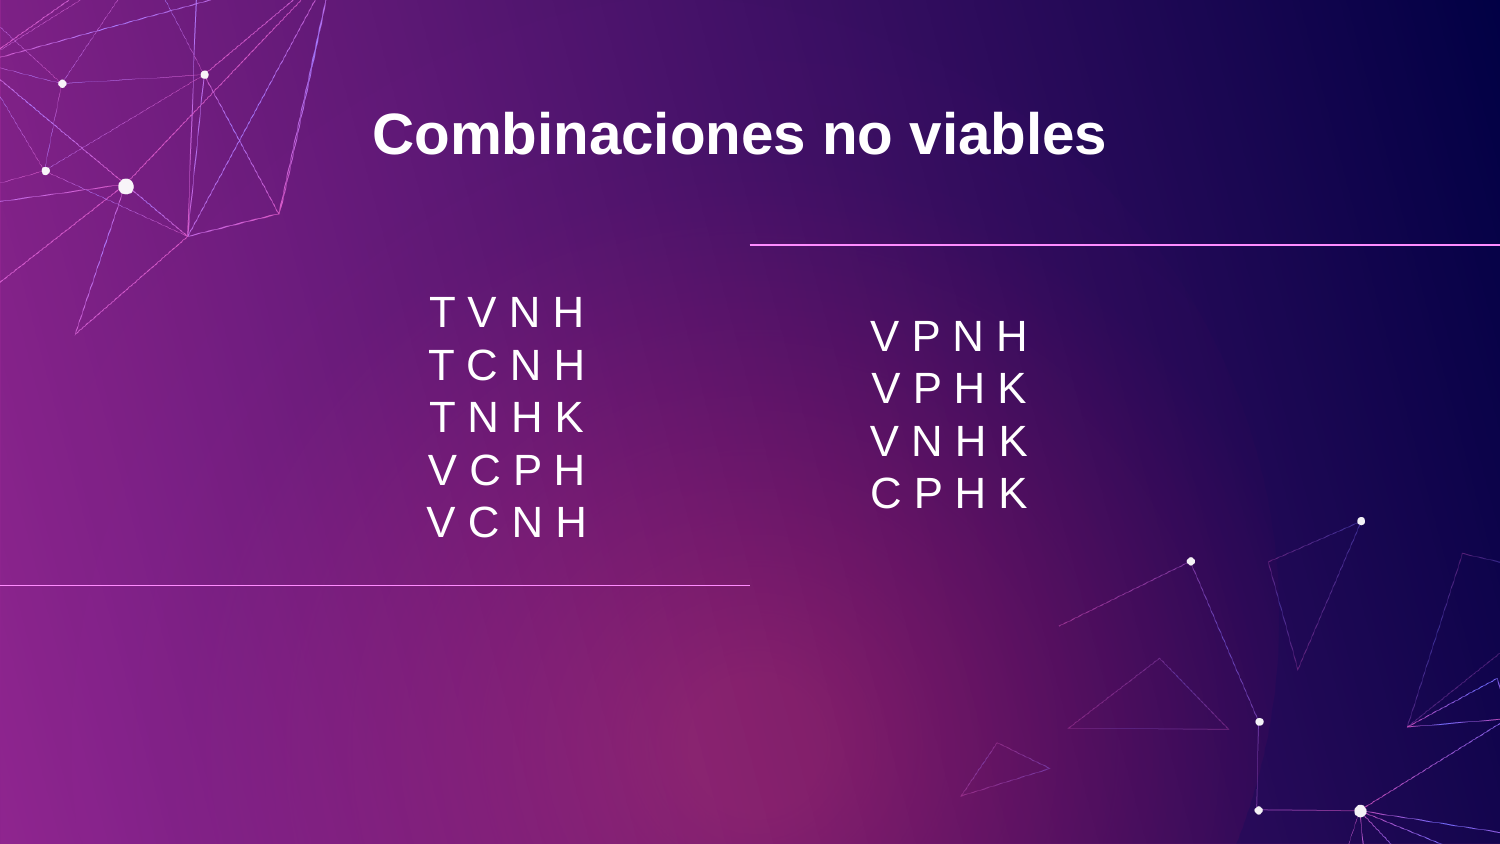

# Combinaciones no viables
T V N H
T C N H
T N H K
V C P H
V C N H

V P N H
V P H K
V N H K
C P H K